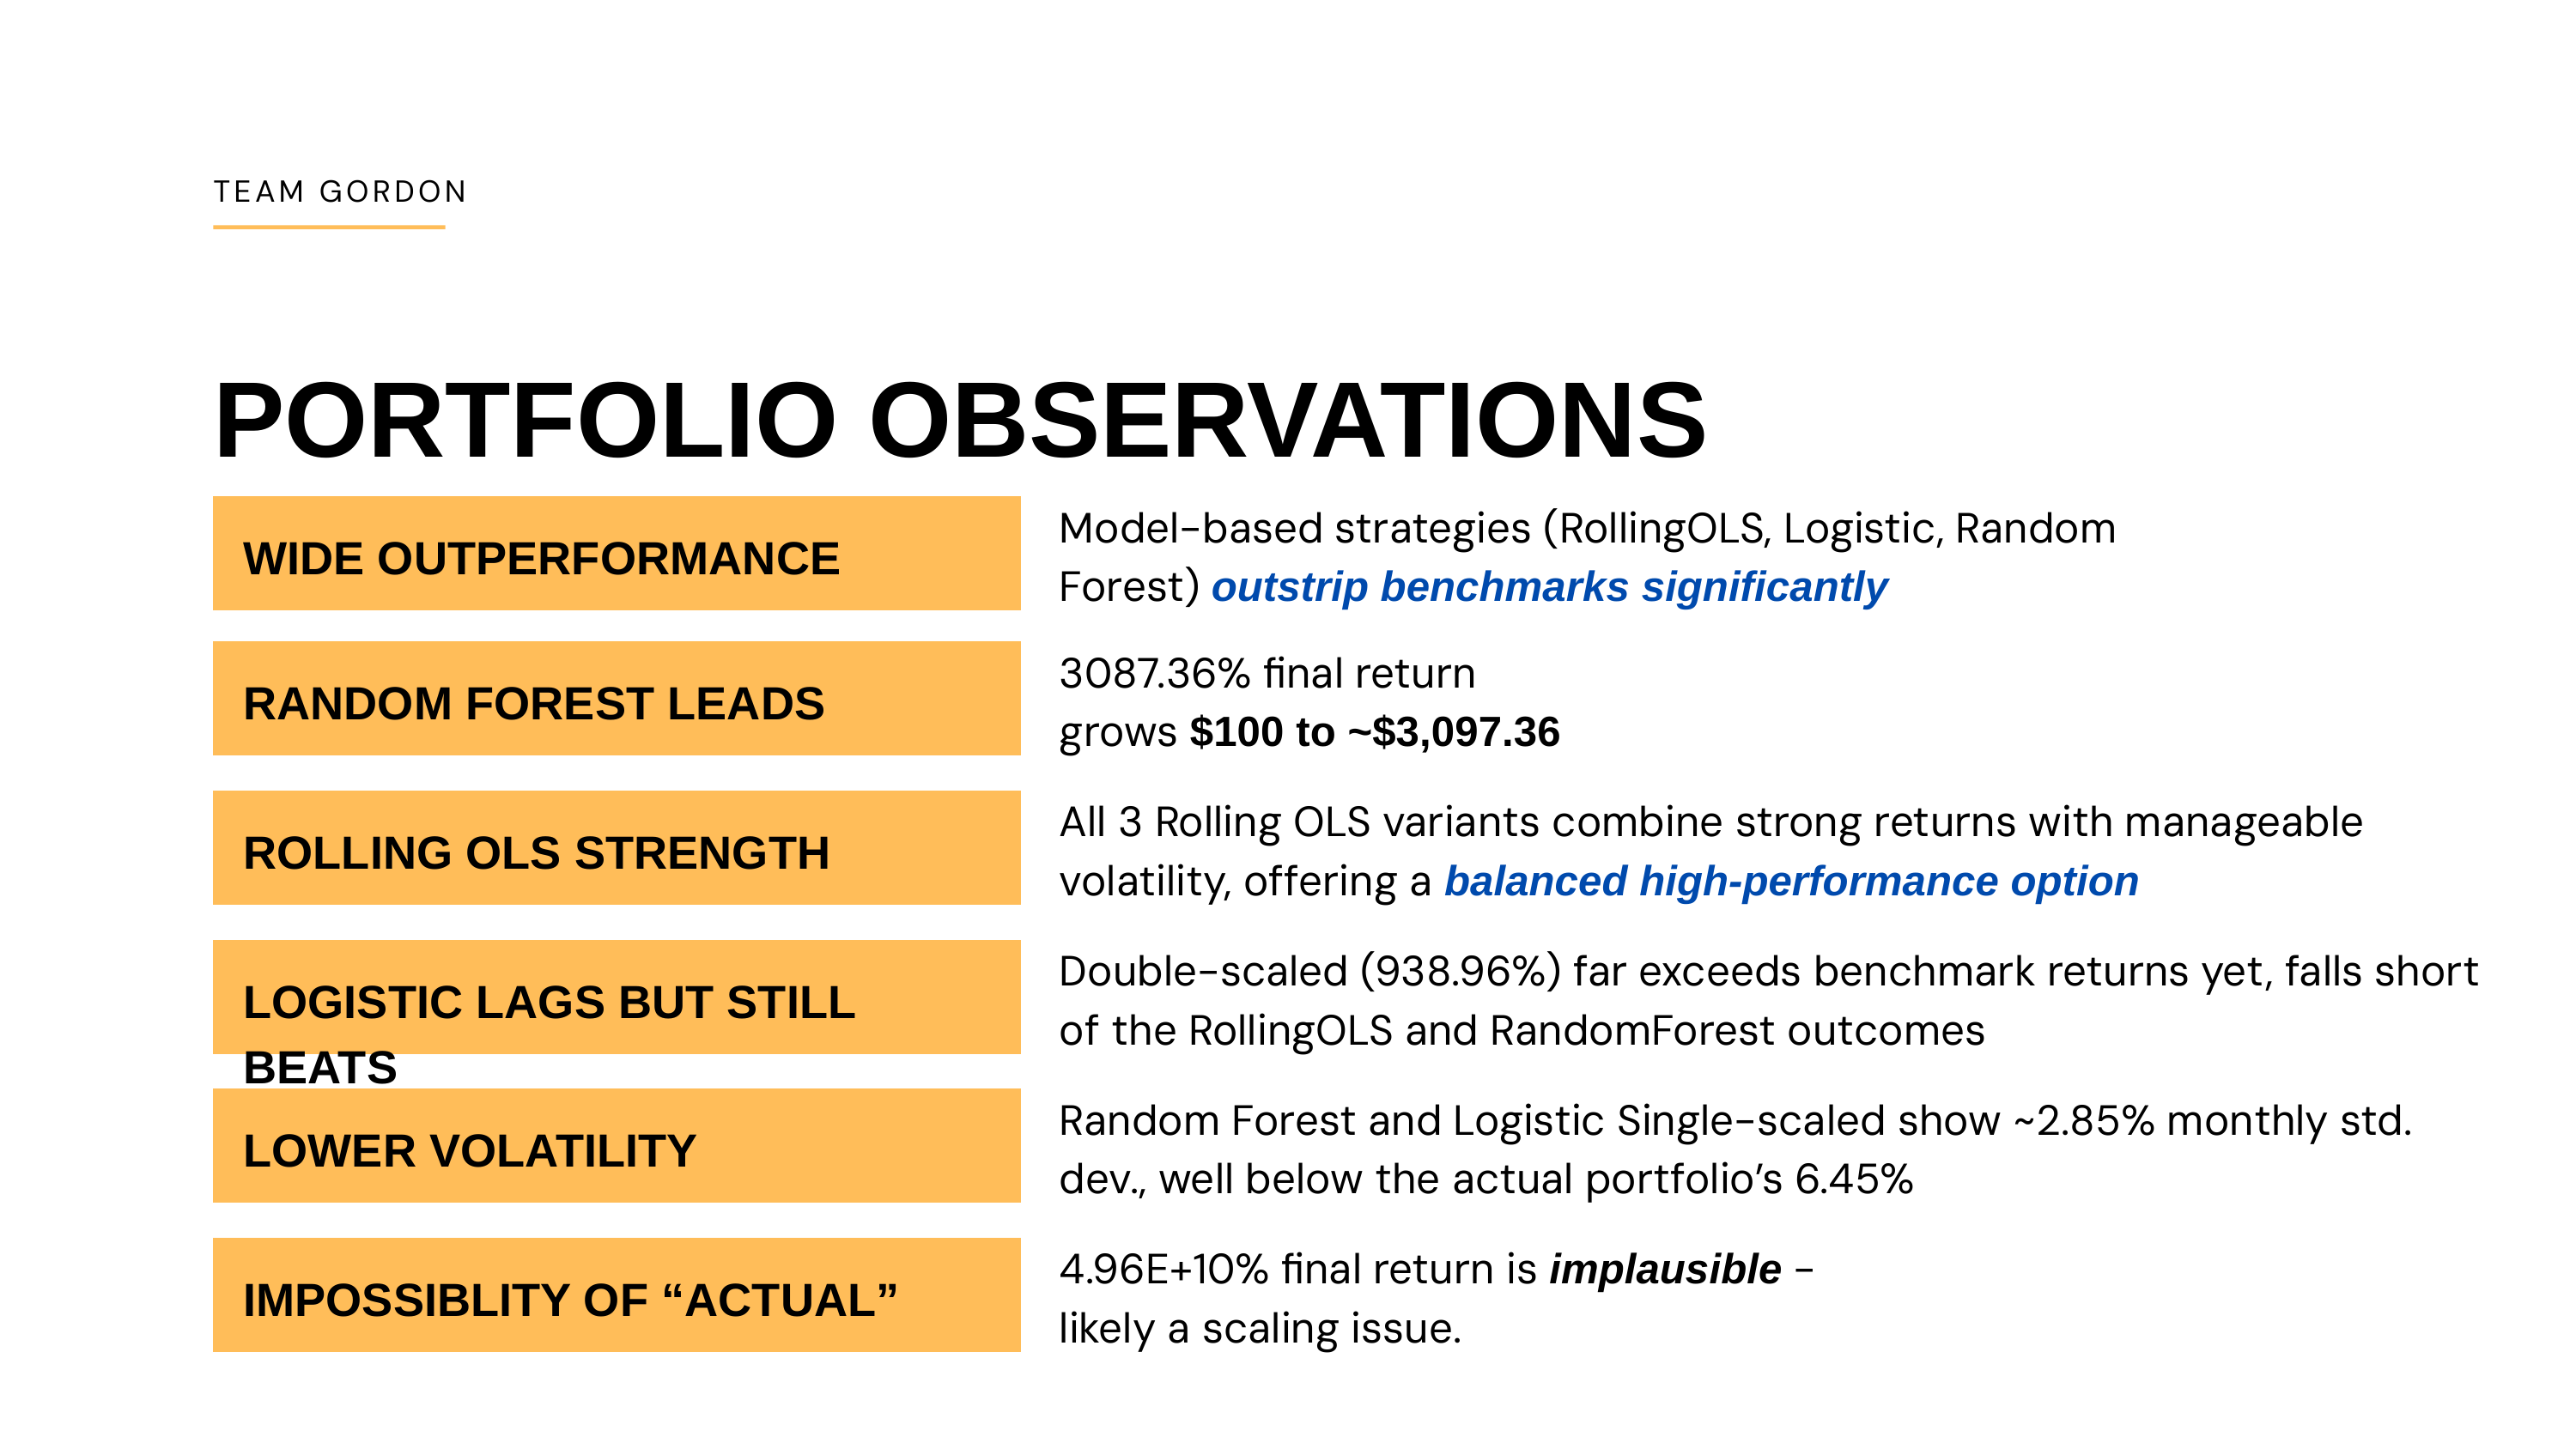

TEAM GORDON

PORTFOLIO OBSERVATIONS
Model-based strategies (RollingOLS, Logistic, Random Forest) outstrip benchmarks significantly

WIDE OUTPERFORMANCE
3087.36% final return
grows $100 to ~$3,097.36

RANDOM FOREST LEADS
All 3 Rolling OLS variants combine strong returns with manageable volatility, offering a balanced high-performance option

ROLLING OLS STRENGTH
Double-scaled (938.96%) far exceeds benchmark returns yet, falls short of the RollingOLS and RandomForest outcomes

LOGISTIC LAGS BUT STILL BEATS
Random Forest and Logistic Single-scaled show ~2.85% monthly std. dev., well below the actual portfolio’s 6.45%

LOWER VOLATILITY
4.96E+10% final return is implausible - likely a scaling issue.

IMPOSSIBLITY OF “ACTUAL”